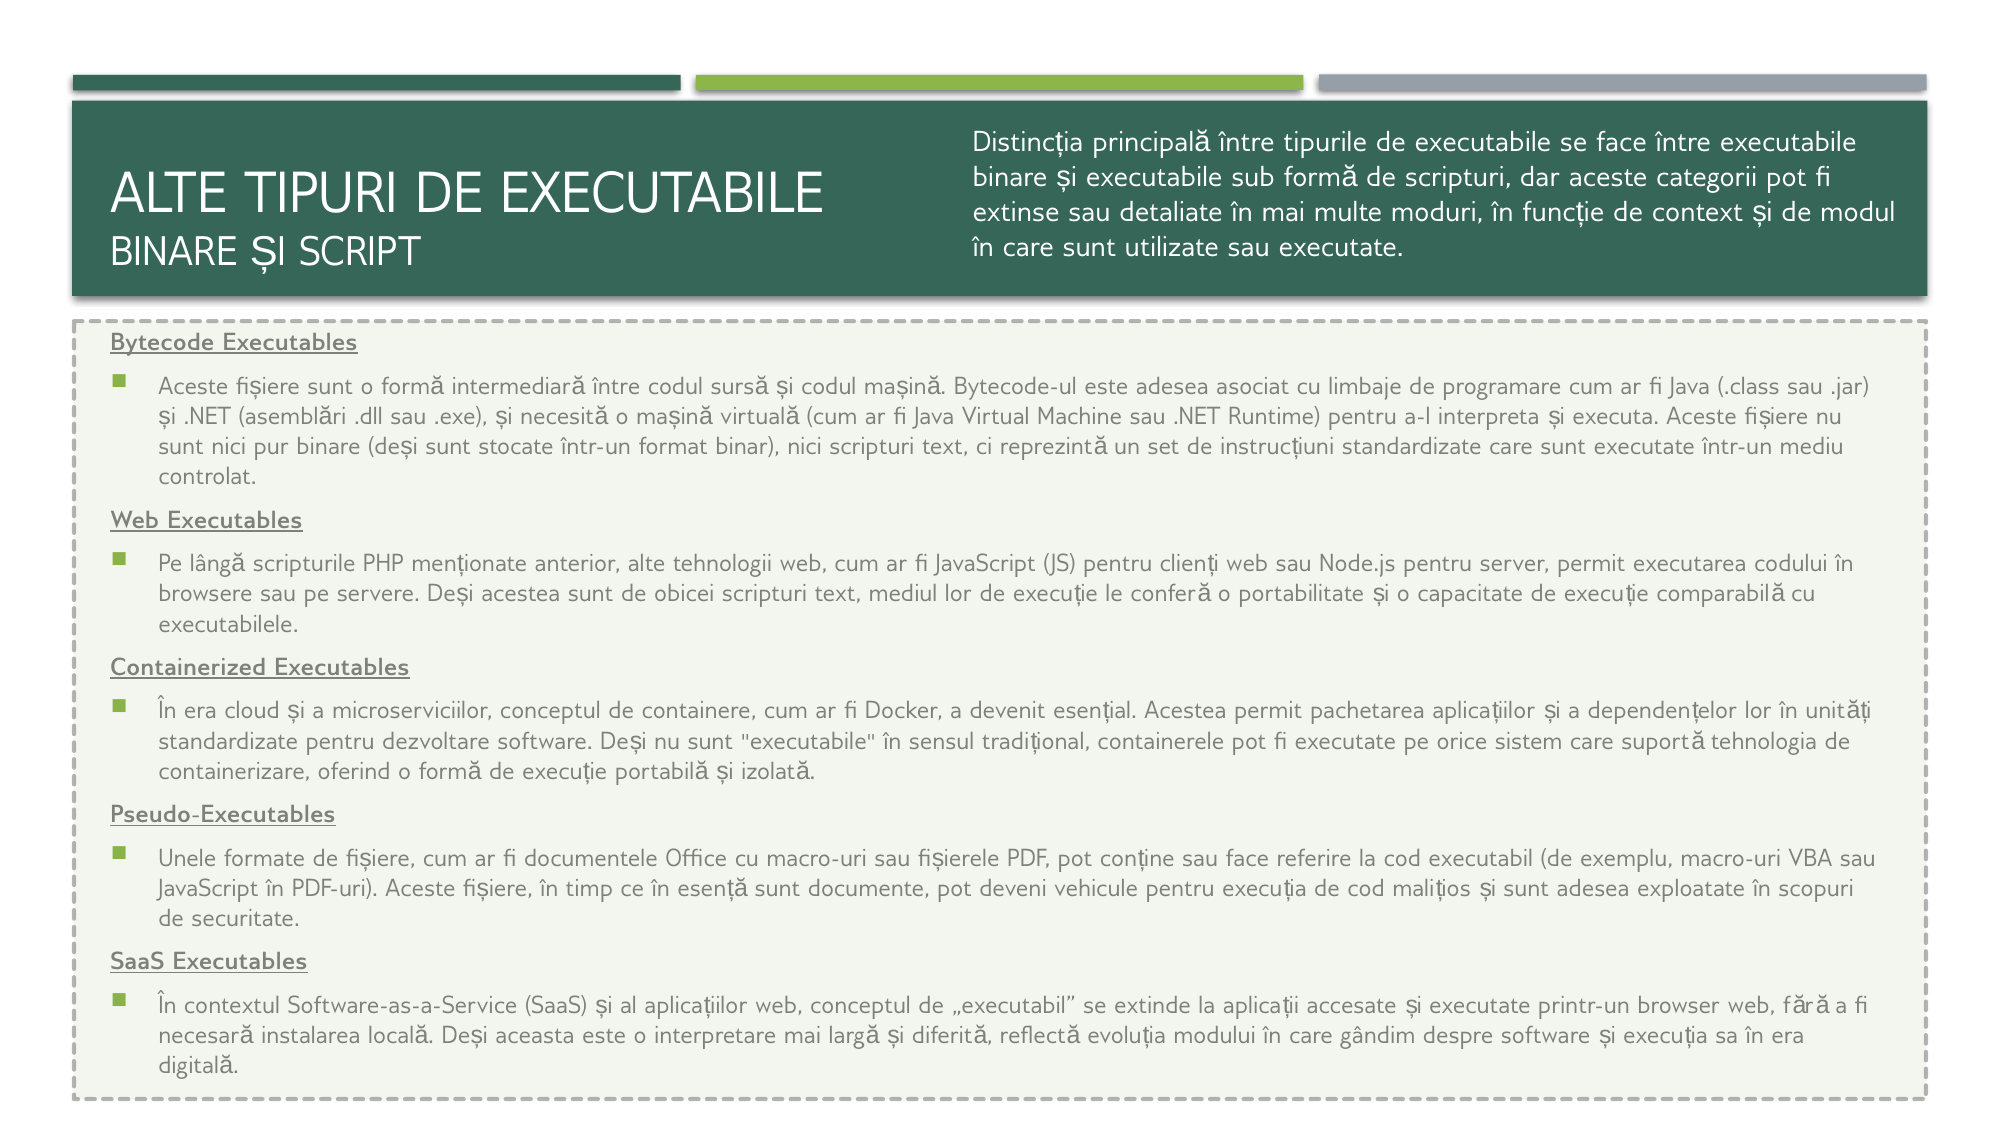

# Alte tipuri de executabile binare și script
Distincția principală între tipurile de executabile se face între executabile binare și executabile sub formă de scripturi, dar aceste categorii pot fi extinse sau detaliate în mai multe moduri, în funcție de context și de modul în care sunt utilizate sau executate.
Bytecode Executables
Aceste fișiere sunt o formă intermediară între codul sursă și codul mașină. Bytecode-ul este adesea asociat cu limbaje de programare cum ar fi Java (.class sau .jar) și .NET (asemblări .dll sau .exe), și necesită o mașină virtuală (cum ar fi Java Virtual Machine sau .NET Runtime) pentru a-l interpreta și executa. Aceste fișiere nu sunt nici pur binare (deși sunt stocate într-un format binar), nici scripturi text, ci reprezintă un set de instrucțiuni standardizate care sunt executate într-un mediu controlat.
Web Executables
Pe lângă scripturile PHP menționate anterior, alte tehnologii web, cum ar fi JavaScript (JS) pentru clienți web sau Node.js pentru server, permit executarea codului în browsere sau pe servere. Deși acestea sunt de obicei scripturi text, mediul lor de execuție le conferă o portabilitate și o capacitate de execuție comparabilă cu executabilele.
Containerized Executables
În era cloud și a microserviciilor, conceptul de containere, cum ar fi Docker, a devenit esențial. Acestea permit pachetarea aplicațiilor și a dependențelor lor în unități standardizate pentru dezvoltare software. Deși nu sunt "executabile" în sensul tradițional, containerele pot fi executate pe orice sistem care suportă tehnologia de containerizare, oferind o formă de execuție portabilă și izolată.
Pseudo-Executables
Unele formate de fișiere, cum ar fi documentele Office cu macro-uri sau fișierele PDF, pot conține sau face referire la cod executabil (de exemplu, macro-uri VBA sau JavaScript în PDF-uri). Aceste fișiere, în timp ce în esență sunt documente, pot deveni vehicule pentru execuția de cod malițios și sunt adesea exploatate în scopuri de securitate.
SaaS Executables
În contextul Software-as-a-Service (SaaS) și al aplicațiilor web, conceptul de „executabil” se extinde la aplicații accesate și executate printr-un browser web, fără a fi necesară instalarea locală. Deși aceasta este o interpretare mai largă și diferită, reflectă evoluția modului în care gândim despre software și execuția sa în era digitală.